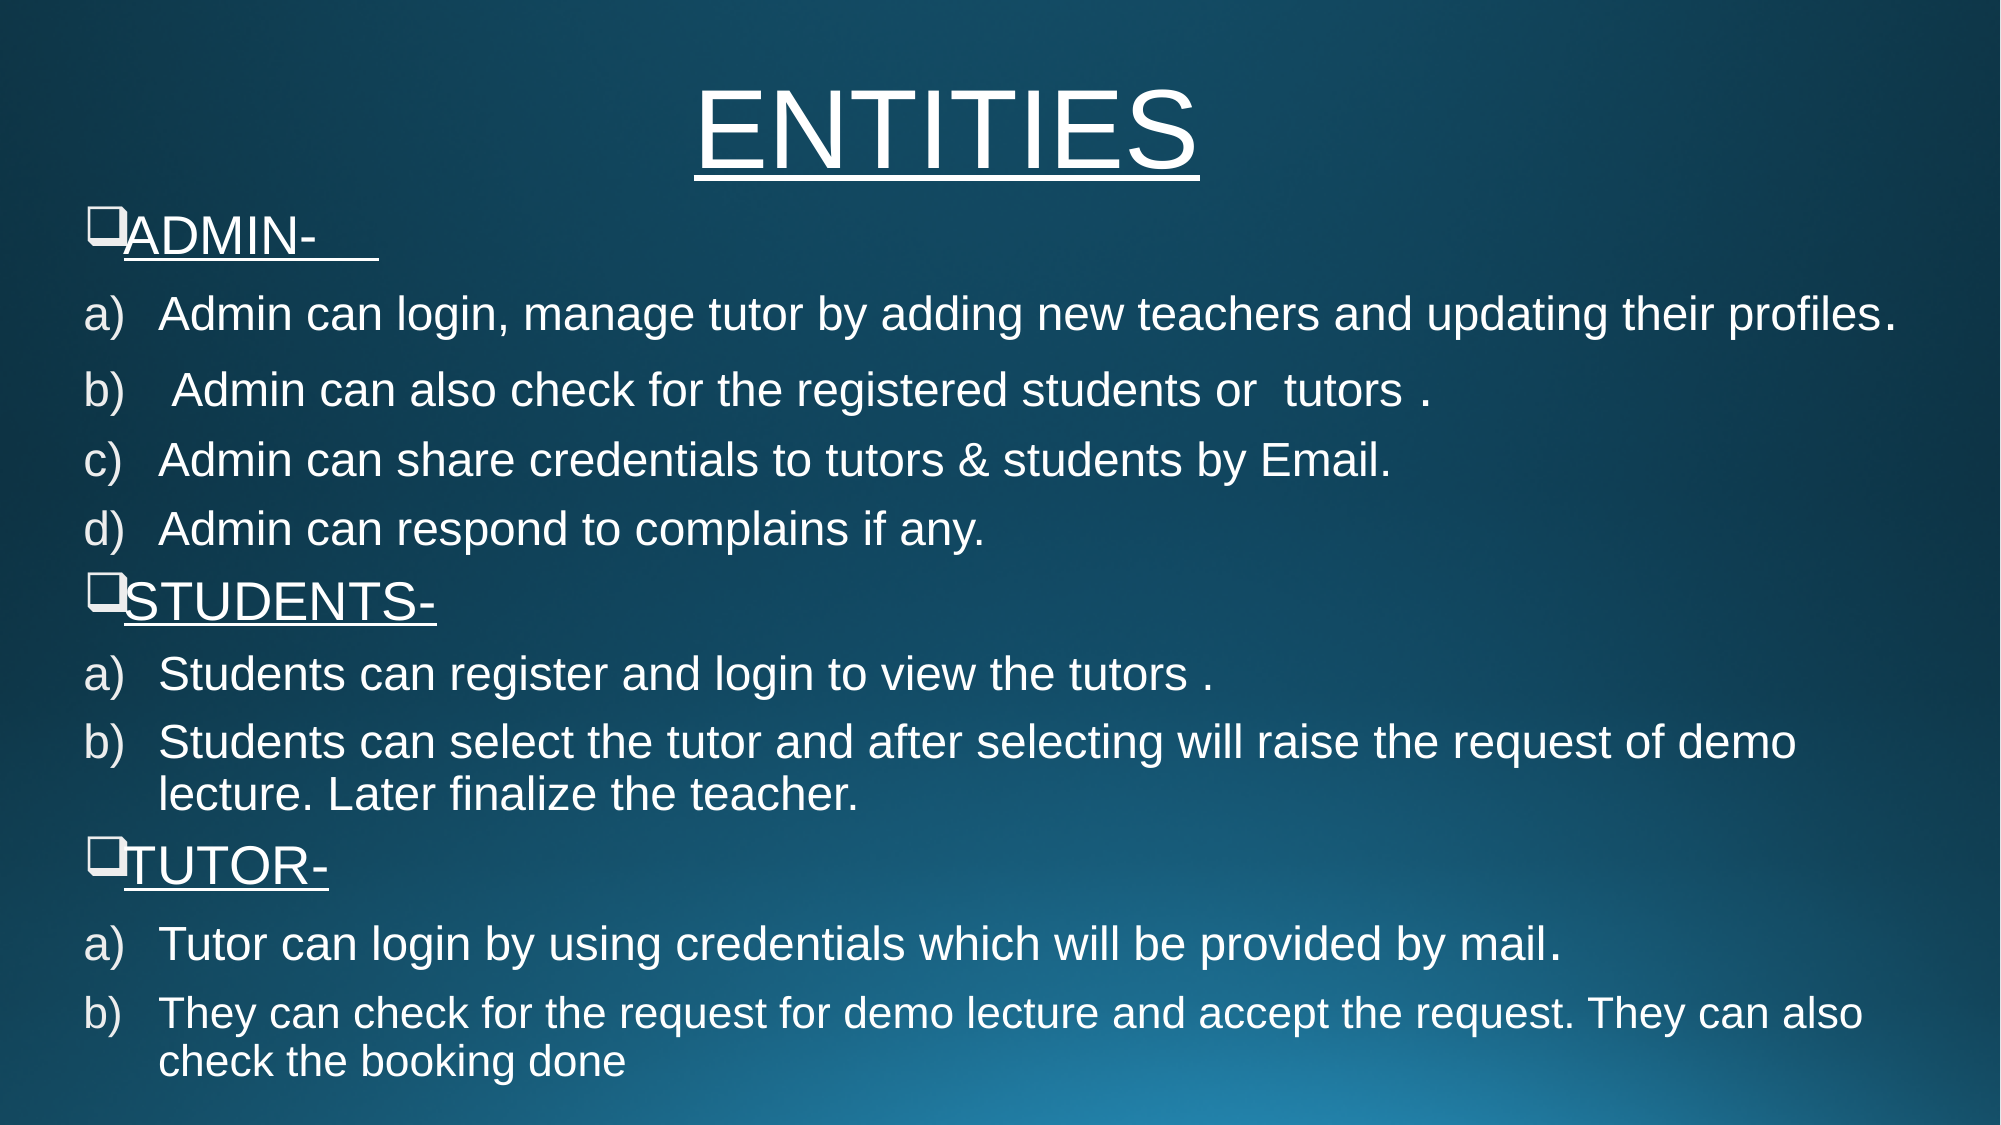

ENTITIES
ADMIN-
Admin can login, manage tutor by adding new teachers and updating their profiles.
 Admin can also check for the registered students or  tutors .
Admin can share credentials to tutors & students by Email.
Admin can respond to complains if any.
STUDENTS-
Students can register and login to view the tutors .
Students can select the tutor and after selecting will raise the request of demo lecture. Later finalize the teacher.
TUTOR-
Tutor can login by using credentials which will be provided by mail.
They can check for the request for demo lecture and accept the request. They can also check the booking done